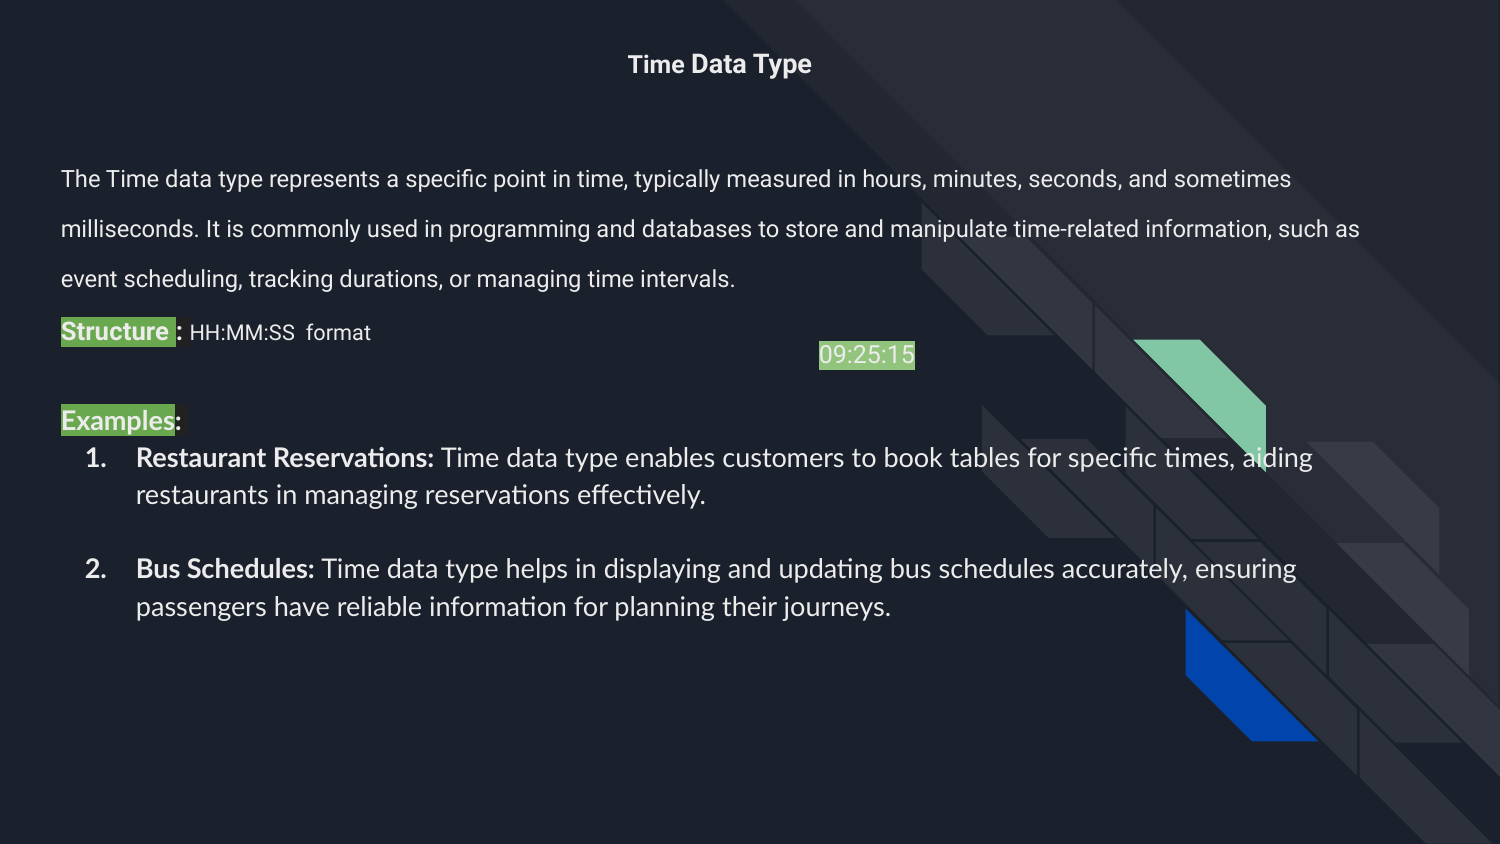

Time Data Type
# The Time data type represents a specific point in time, typically measured in hours, minutes, seconds, and sometimes milliseconds. It is commonly used in programming and databases to store and manipulate time-related information, such as event scheduling, tracking durations, or managing time intervals.
Structure : HH:MM:SS  format
09:25:15

Examples:
Restaurant Reservations: Time data type enables customers to book tables for specific times, aiding restaurants in managing reservations effectively.

Bus Schedules: Time data type helps in displaying and updating bus schedules accurately, ensuring passengers have reliable information for planning their journeys.